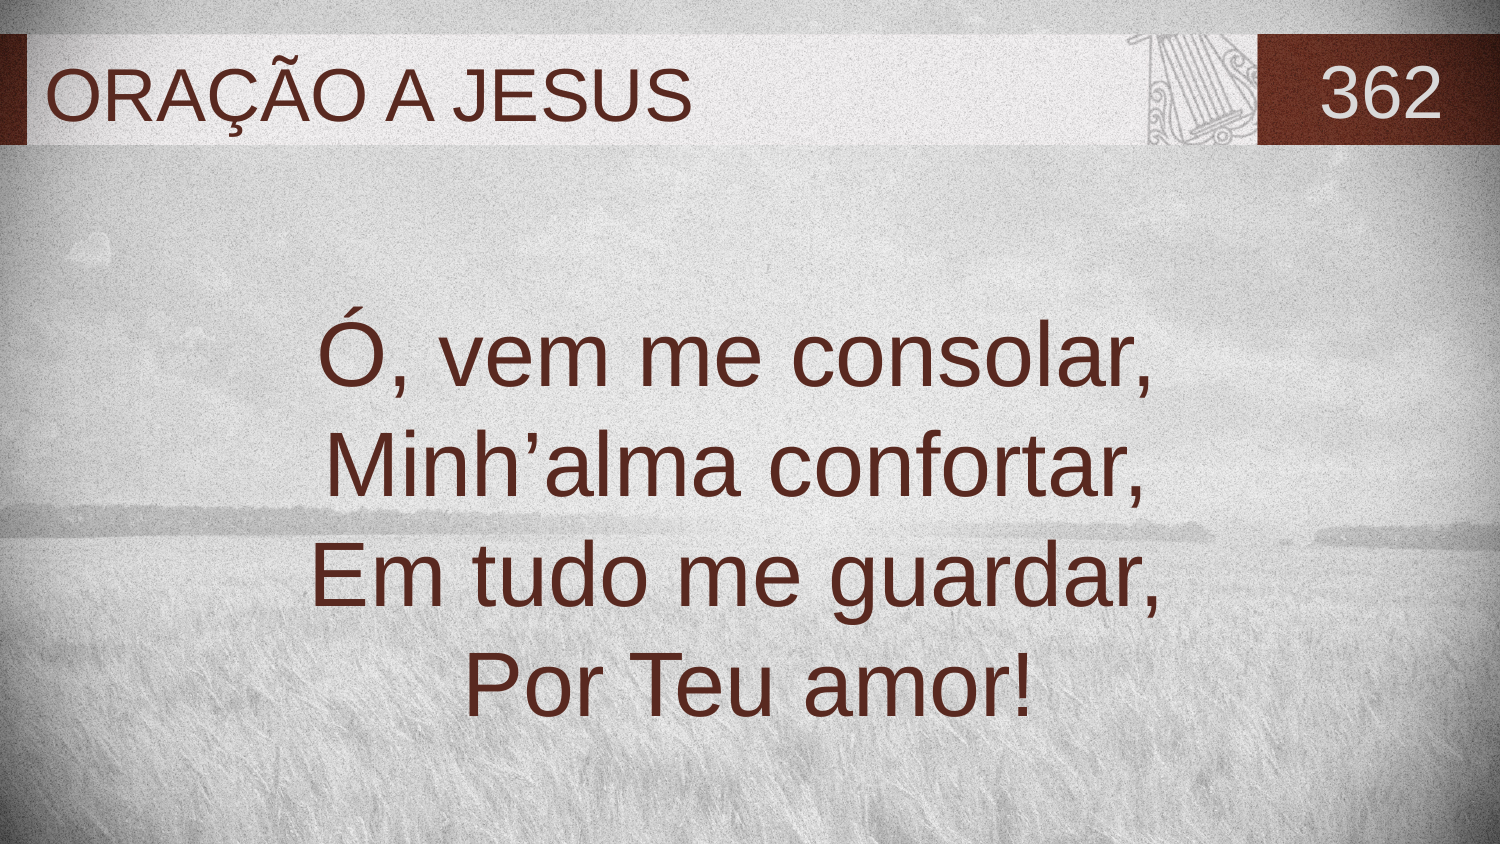

# ORAÇÃO A JESUS
362
Ó, vem me consolar,
Minh’alma confortar,
Em tudo me guardar,
Por Teu amor!